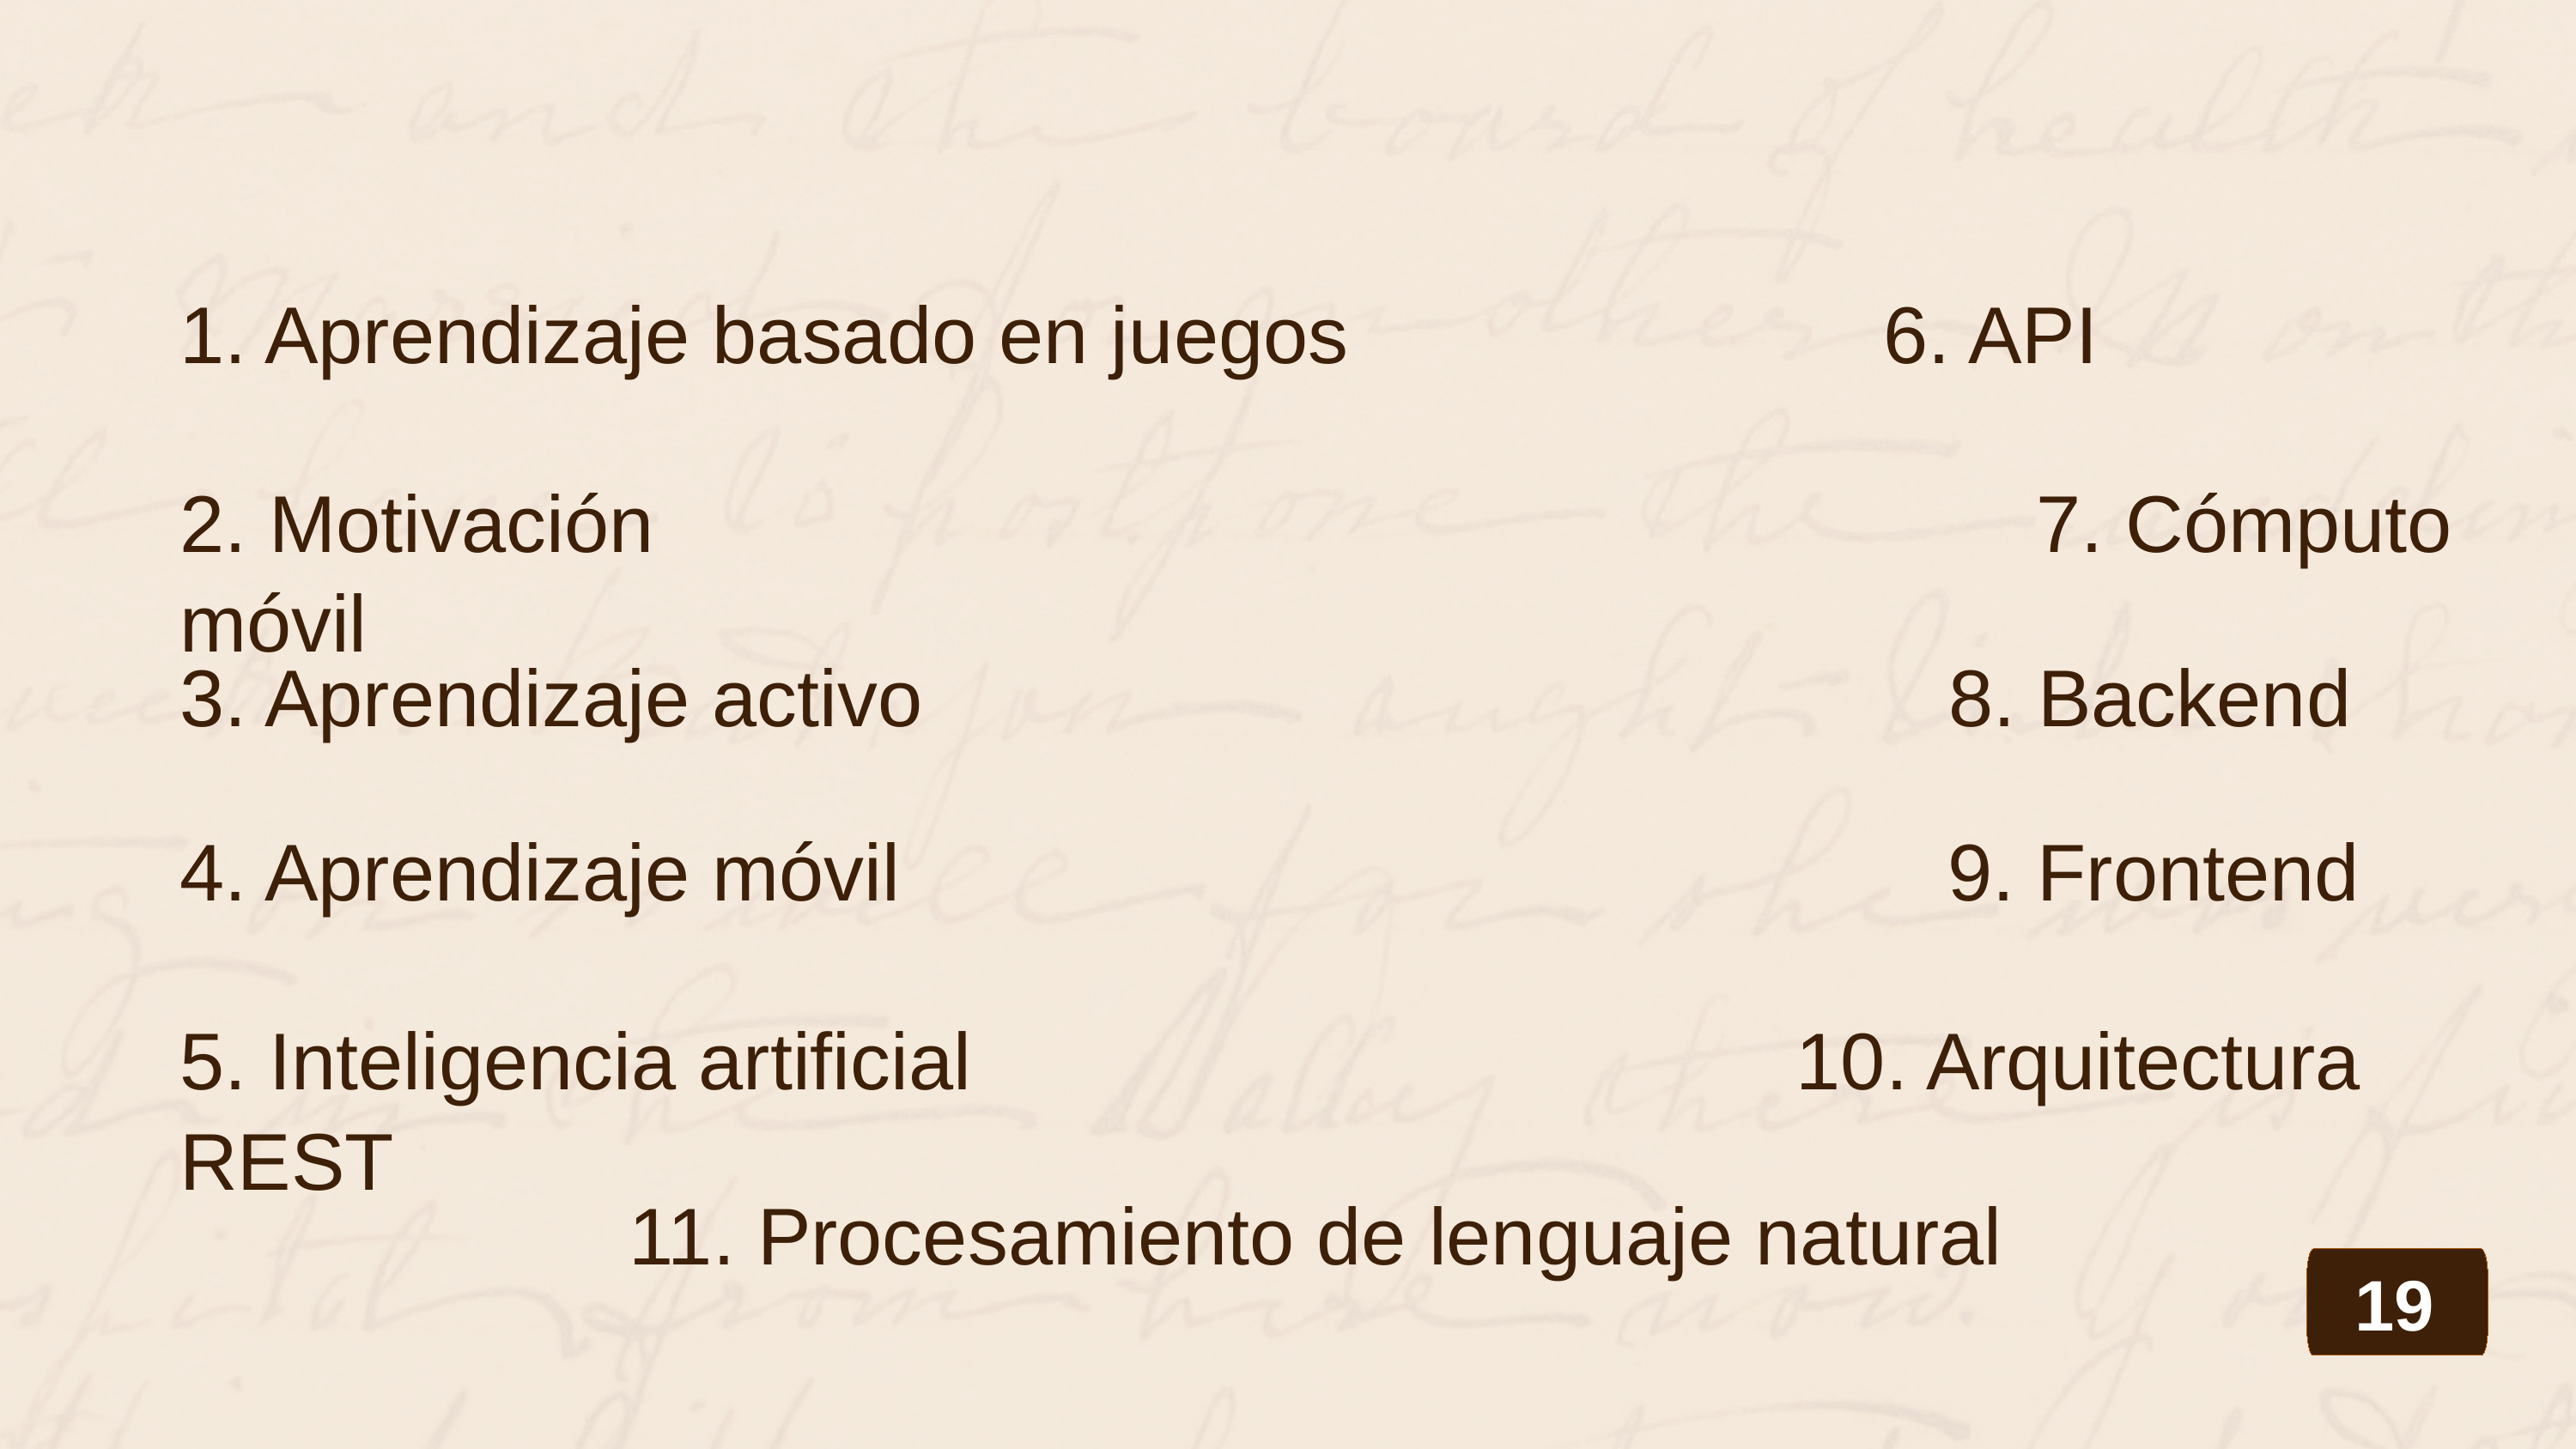

1. Aprendizaje basado en juegos                        6. API
2. Motivación                                                              7. Cómputo móvil
3. Aprendizaje activo                                              8. Backend
4. Aprendizaje móvil                                               9. Frontend
5. Inteligencia artificial                                     10. Arquitectura REST
11. Procesamiento de lenguaje natural

19